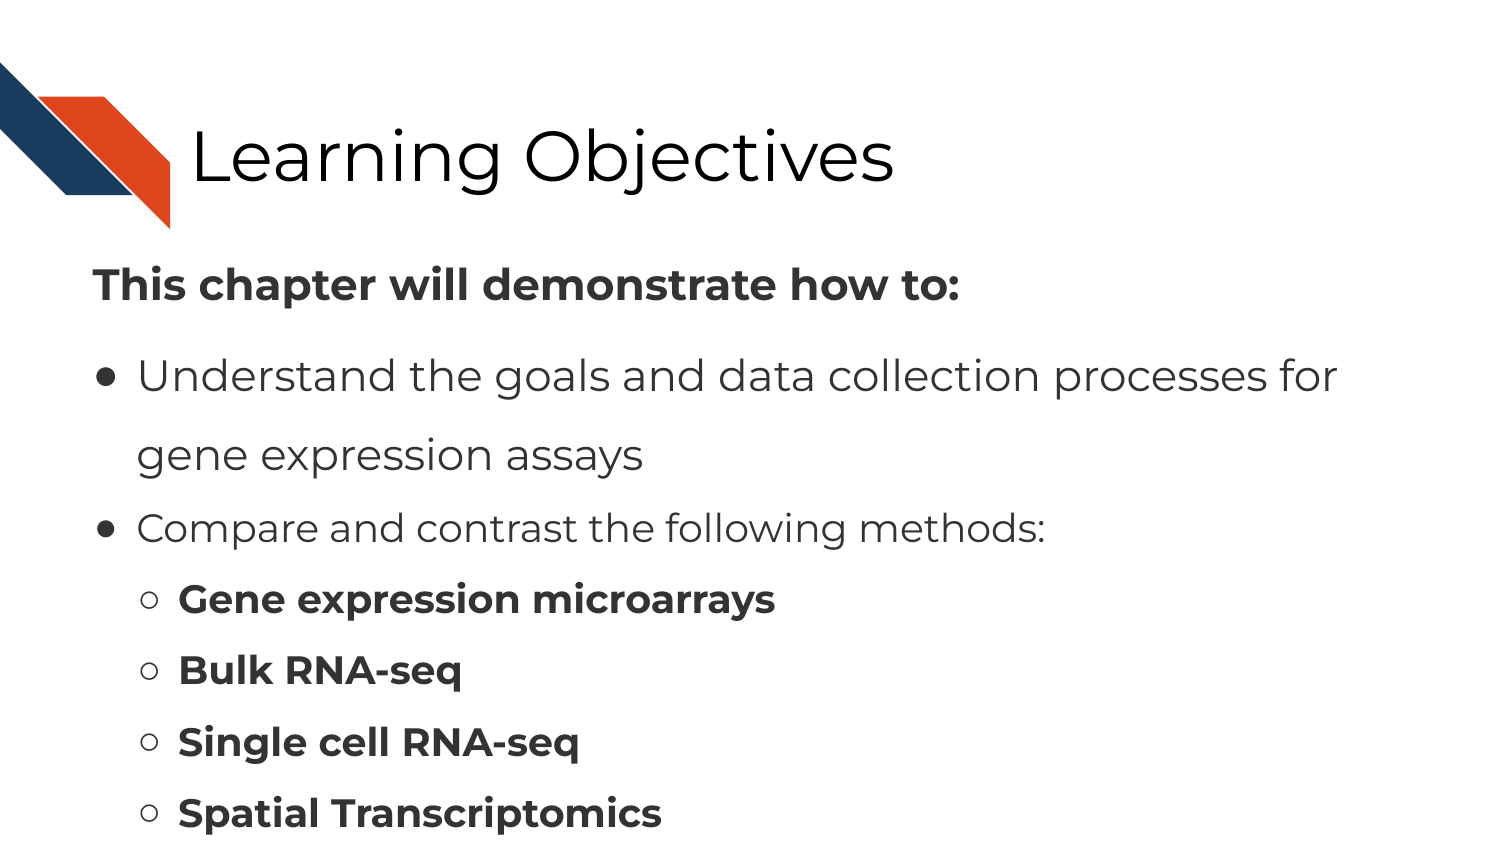

# Learning Objectives
This chapter will demonstrate how to:
Understand the goals and data collection processes for gene expression assays
Compare and contrast the following methods:
Gene expression microarrays
Bulk RNA-seq
Single cell RNA-seq
Spatial Transcriptomics